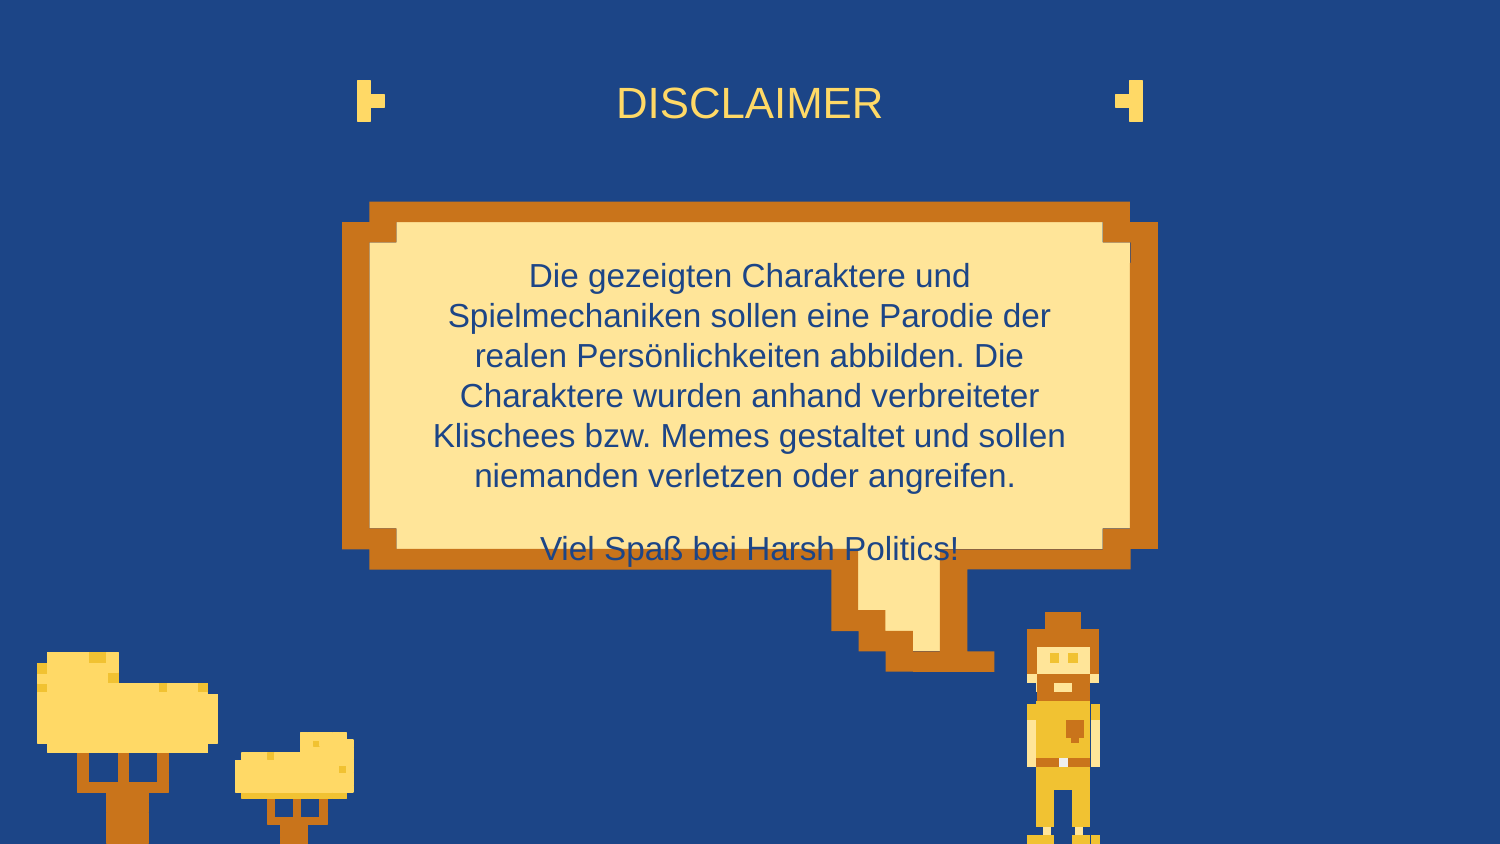

# DISCLAIMER

Die gezeigten Charaktere und Spielmechaniken sollen eine Parodie der realen Persönlichkeiten abbilden. Die Charaktere wurden anhand verbreiteter Klischees bzw. Memes gestaltet und sollen niemanden verletzen oder angreifen.
Viel Spaß bei Harsh Politics!